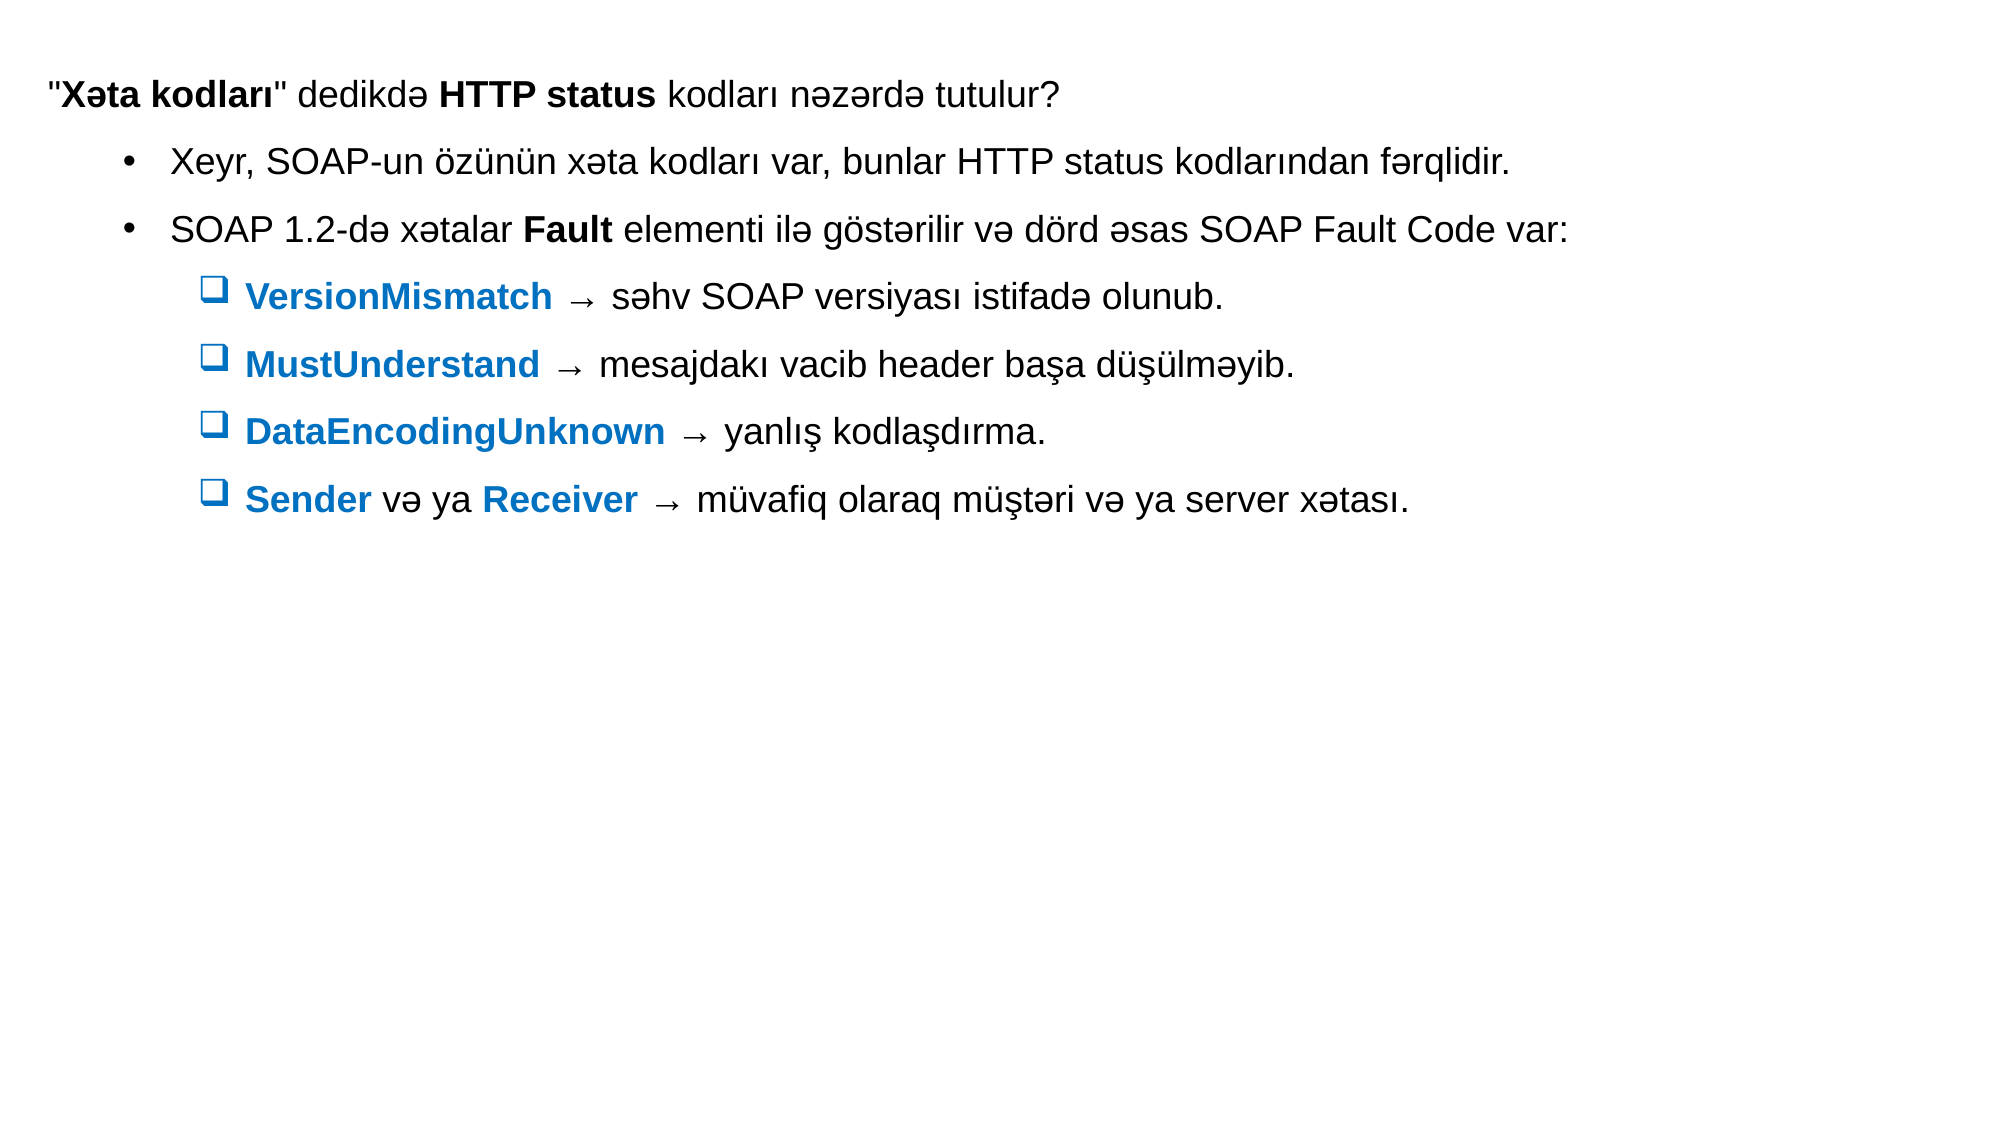

"Xəta kodları" dedikdə HTTP status kodları nəzərdə tutulur?
Xeyr, SOAP-un özünün xəta kodları var, bunlar HTTP status kodlarından fərqlidir.
SOAP 1.2-də xətalar Fault elementi ilə göstərilir və dörd əsas SOAP Fault Code var:
VersionMismatch → səhv SOAP versiyası istifadə olunub.
MustUnderstand → mesajdakı vacib header başa düşülməyib.
DataEncodingUnknown → yanlış kodlaşdırma.
Sender və ya Receiver → müvafiq olaraq müştəri və ya server xətası.